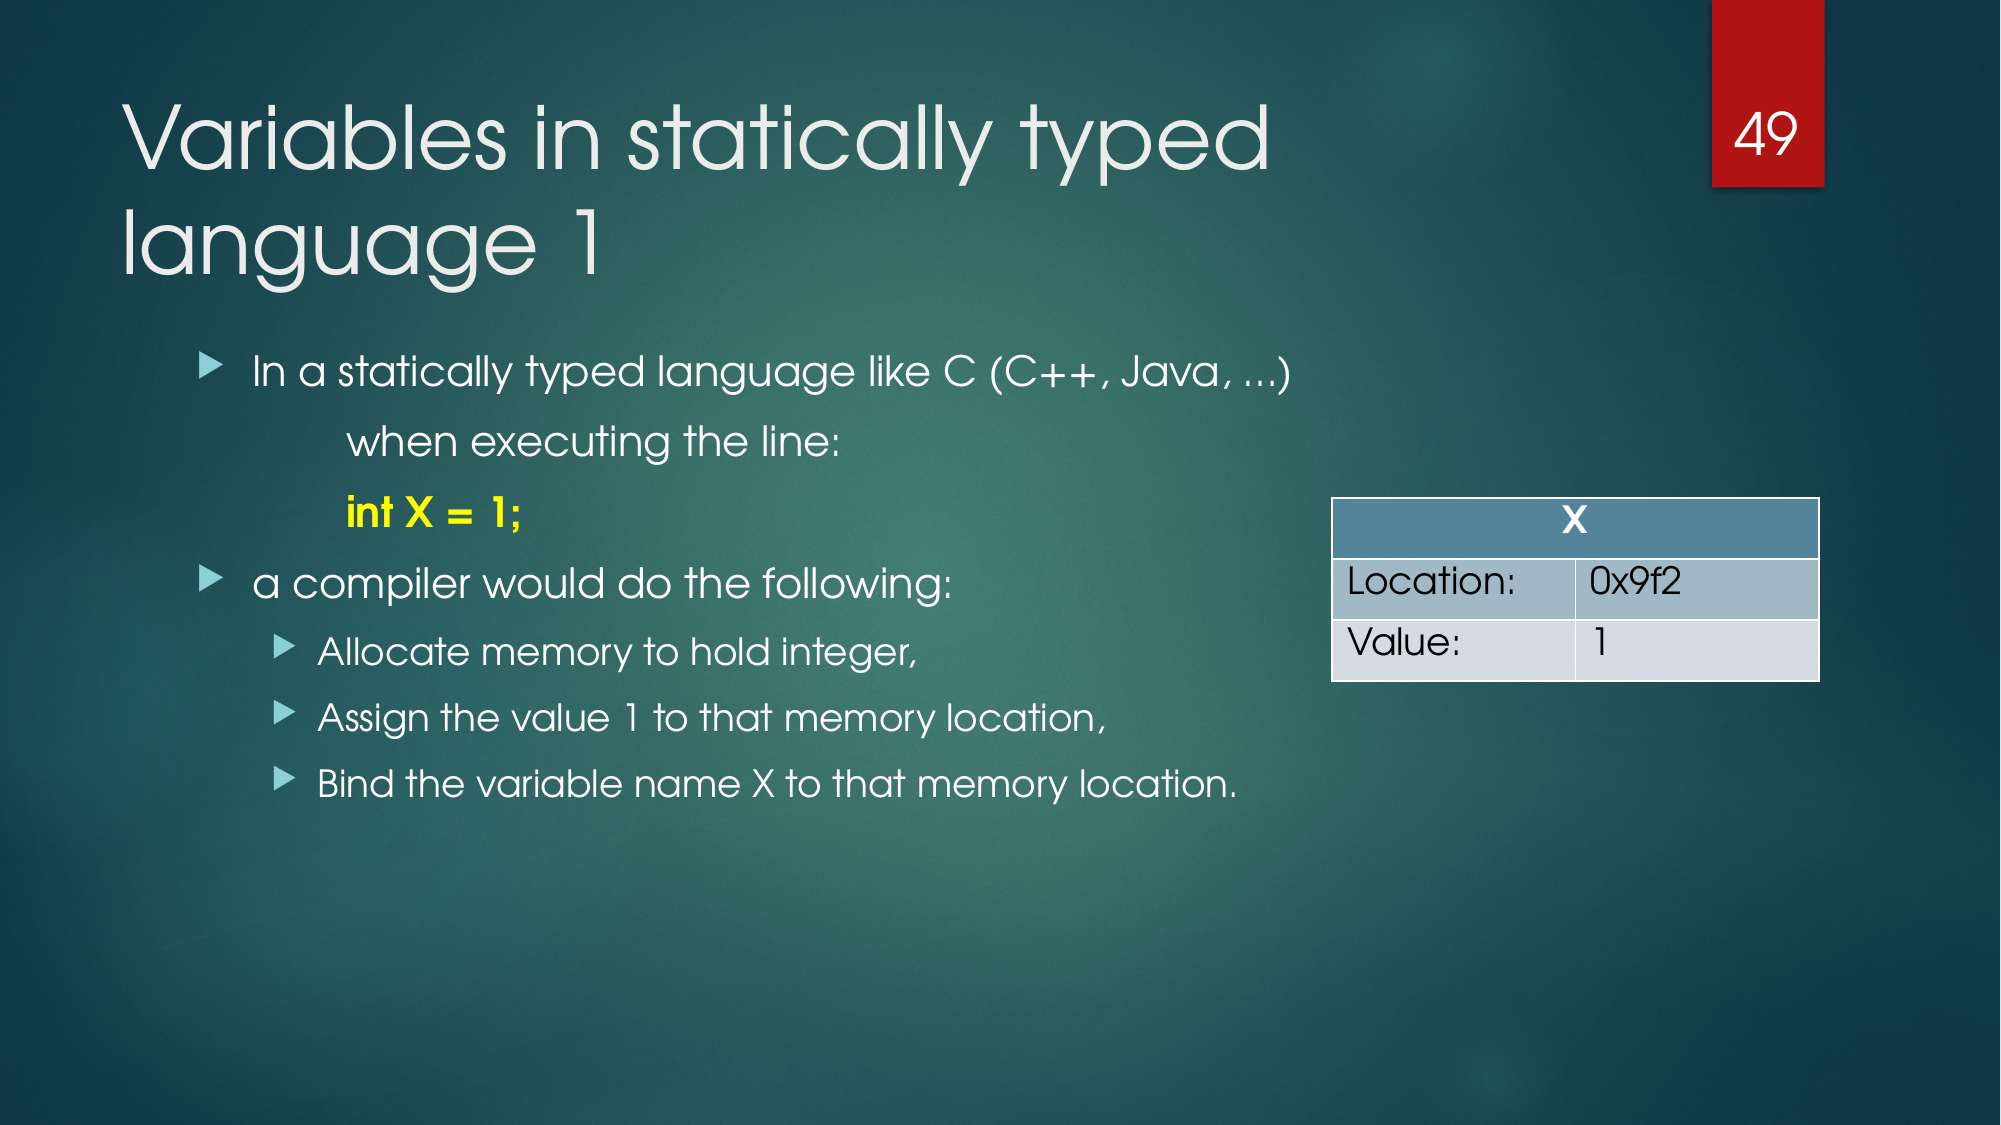

49
# Variables in statically typed language 1
In a statically typed language like C (C++, Java, …)
	when executing the line:
	int X = 1;
a compiler would do the following:
Allocate memory to hold integer,
Assign the value 1 to that memory location,
Bind the variable name X to that memory location.
| X |  |
| --- | --- |
| Location: | 0x9f2 |
| Value: | 1 |